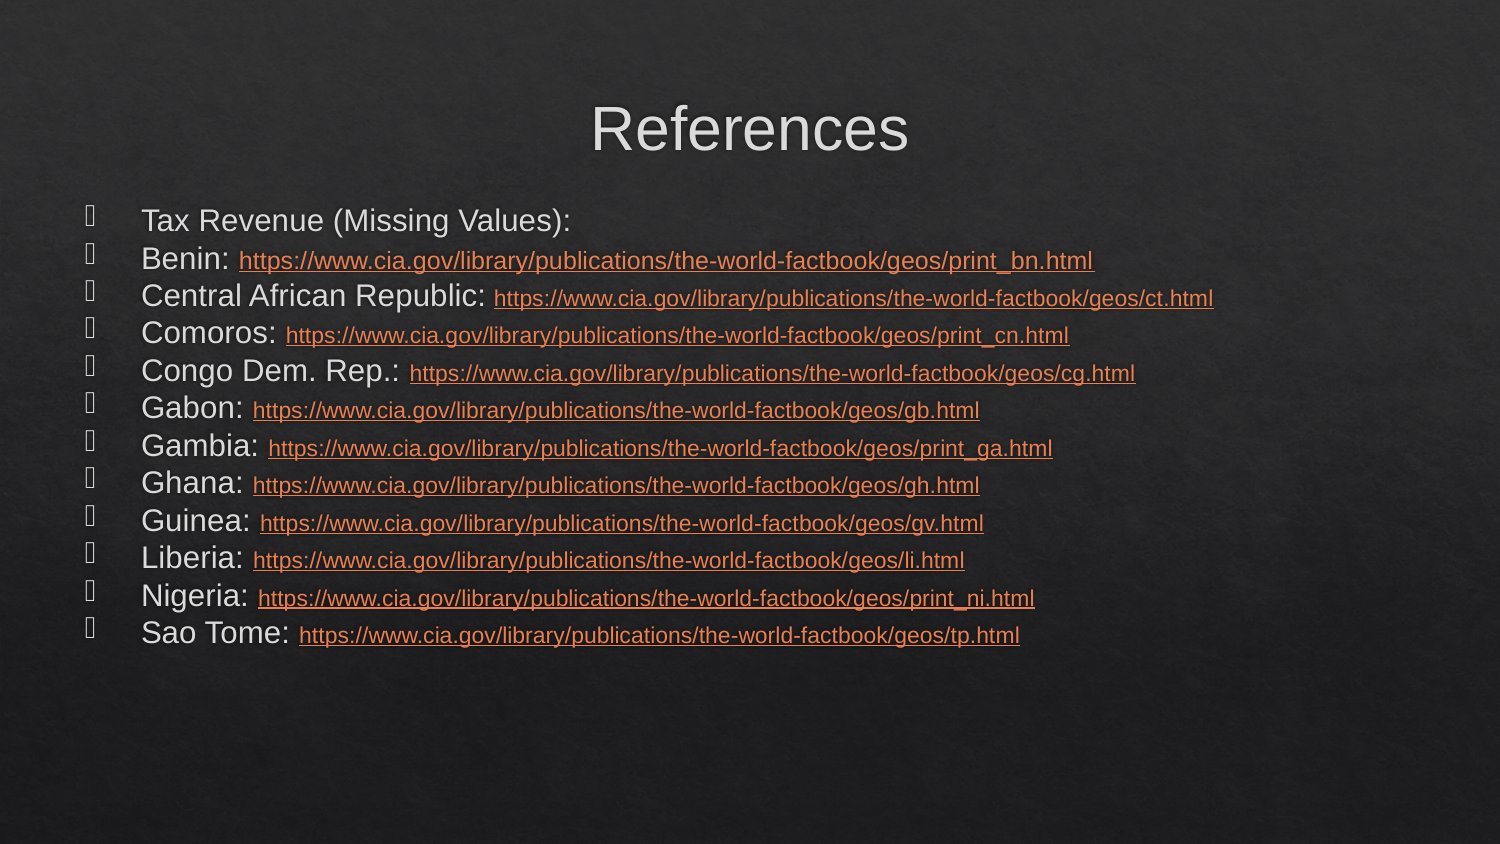

# References

Tax Revenue (Missing Values):
Benin: https://www.cia.gov/library/publications/the-world-factbook/geos/print_bn.html
Central African Republic: https://www.cia.gov/library/publications/the-world-factbook/geos/ct.html
Comoros: https://www.cia.gov/library/publications/the-world-factbook/geos/print_cn.html
Congo Dem. Rep.: https://www.cia.gov/library/publications/the-world-factbook/geos/cg.html
Gabon: https://www.cia.gov/library/publications/the-world-factbook/geos/gb.html
Gambia: https://www.cia.gov/library/publications/the-world-factbook/geos/print_ga.html
Ghana: https://www.cia.gov/library/publications/the-world-factbook/geos/gh.html
Guinea: https://www.cia.gov/library/publications/the-world-factbook/geos/gv.html
Liberia: https://www.cia.gov/library/publications/the-world-factbook/geos/li.html
Nigeria: https://www.cia.gov/library/publications/the-world-factbook/geos/print_ni.html
Sao Tome: https://www.cia.gov/library/publications/the-world-factbook/geos/tp.html